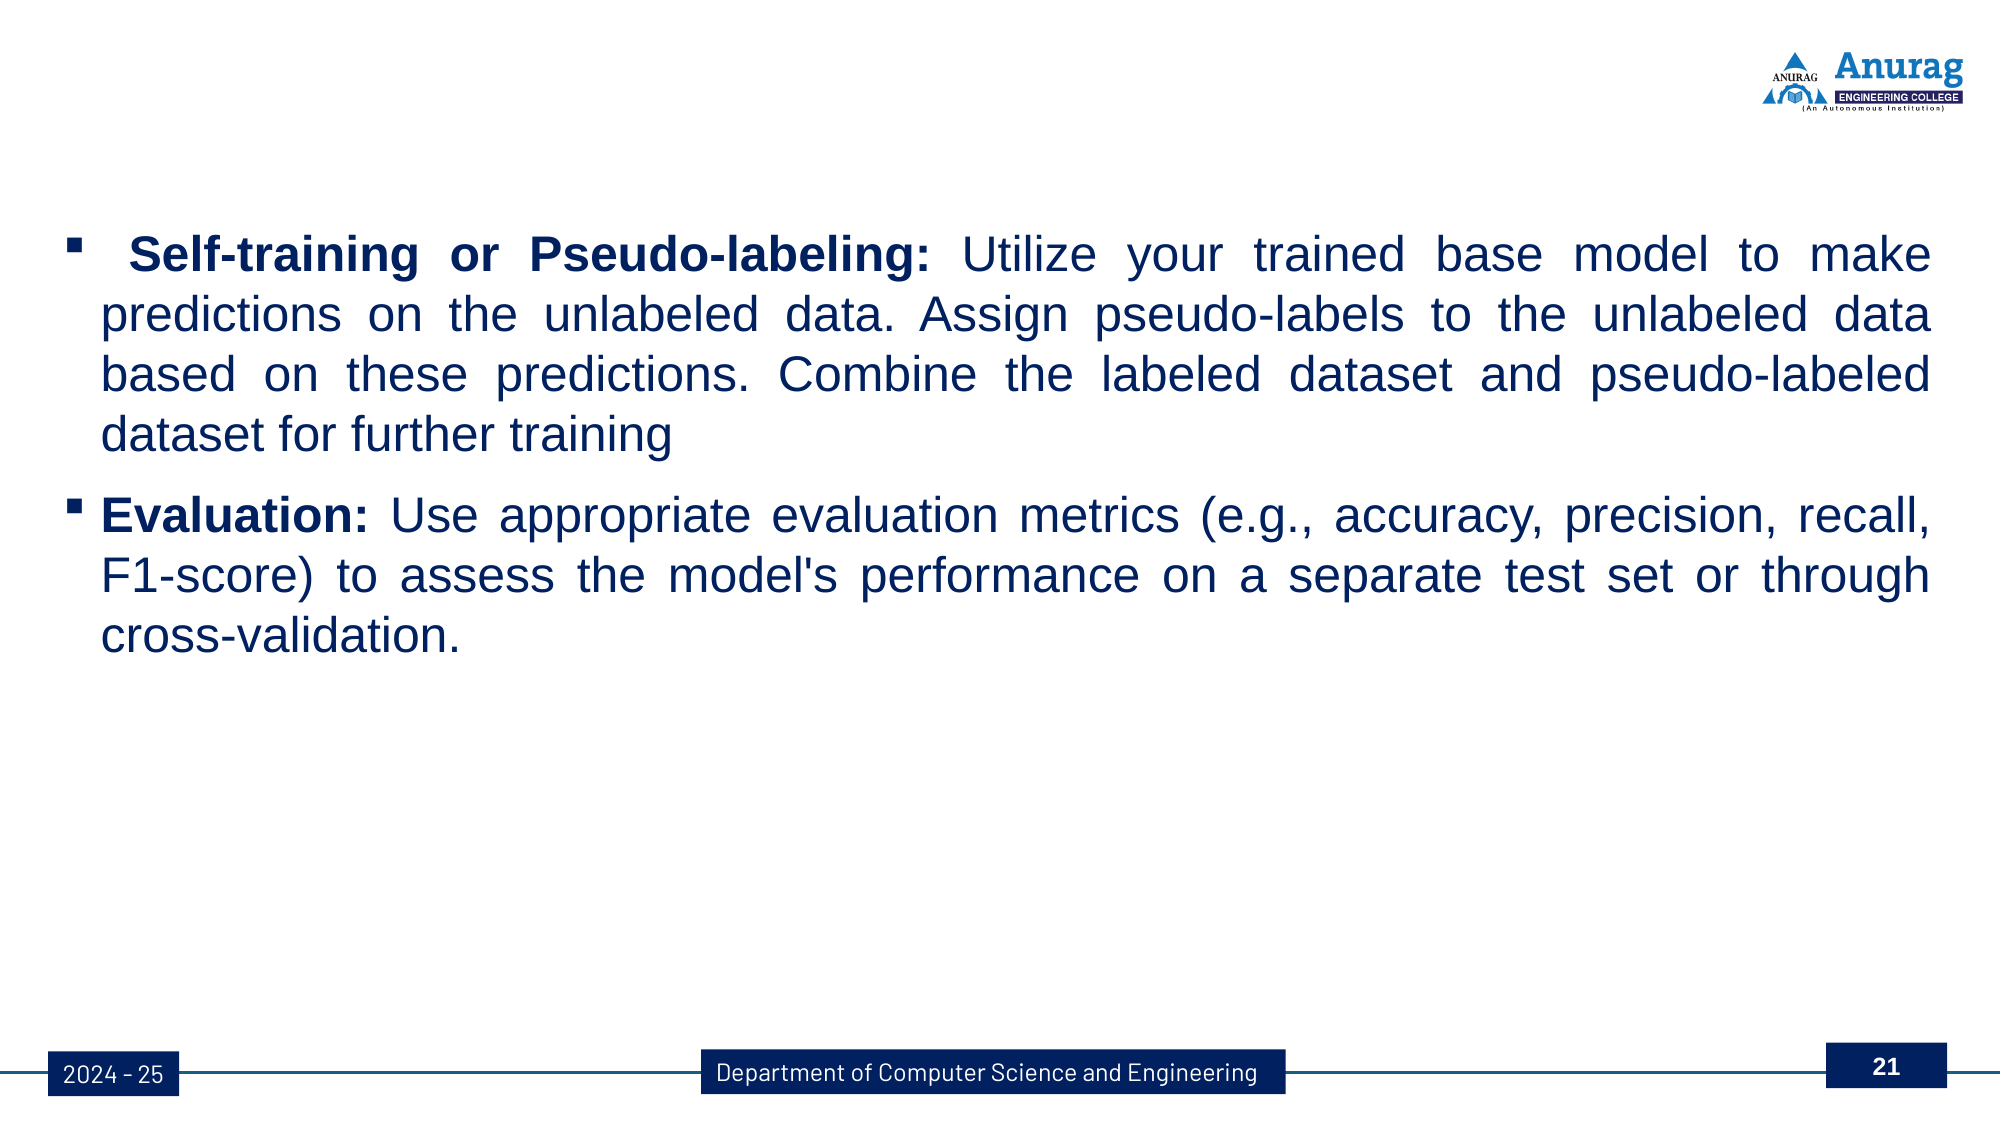

#
 Self-training or Pseudo-labeling: Utilize your trained base model to make predictions on the unlabeled data. Assign pseudo-labels to the unlabeled data based on these predictions. Combine the labeled dataset and pseudo-labeled dataset for further training
Evaluation: Use appropriate evaluation metrics (e.g., accuracy, precision, recall, F1-score) to assess the model's performance on a separate test set or through cross-validation.

21